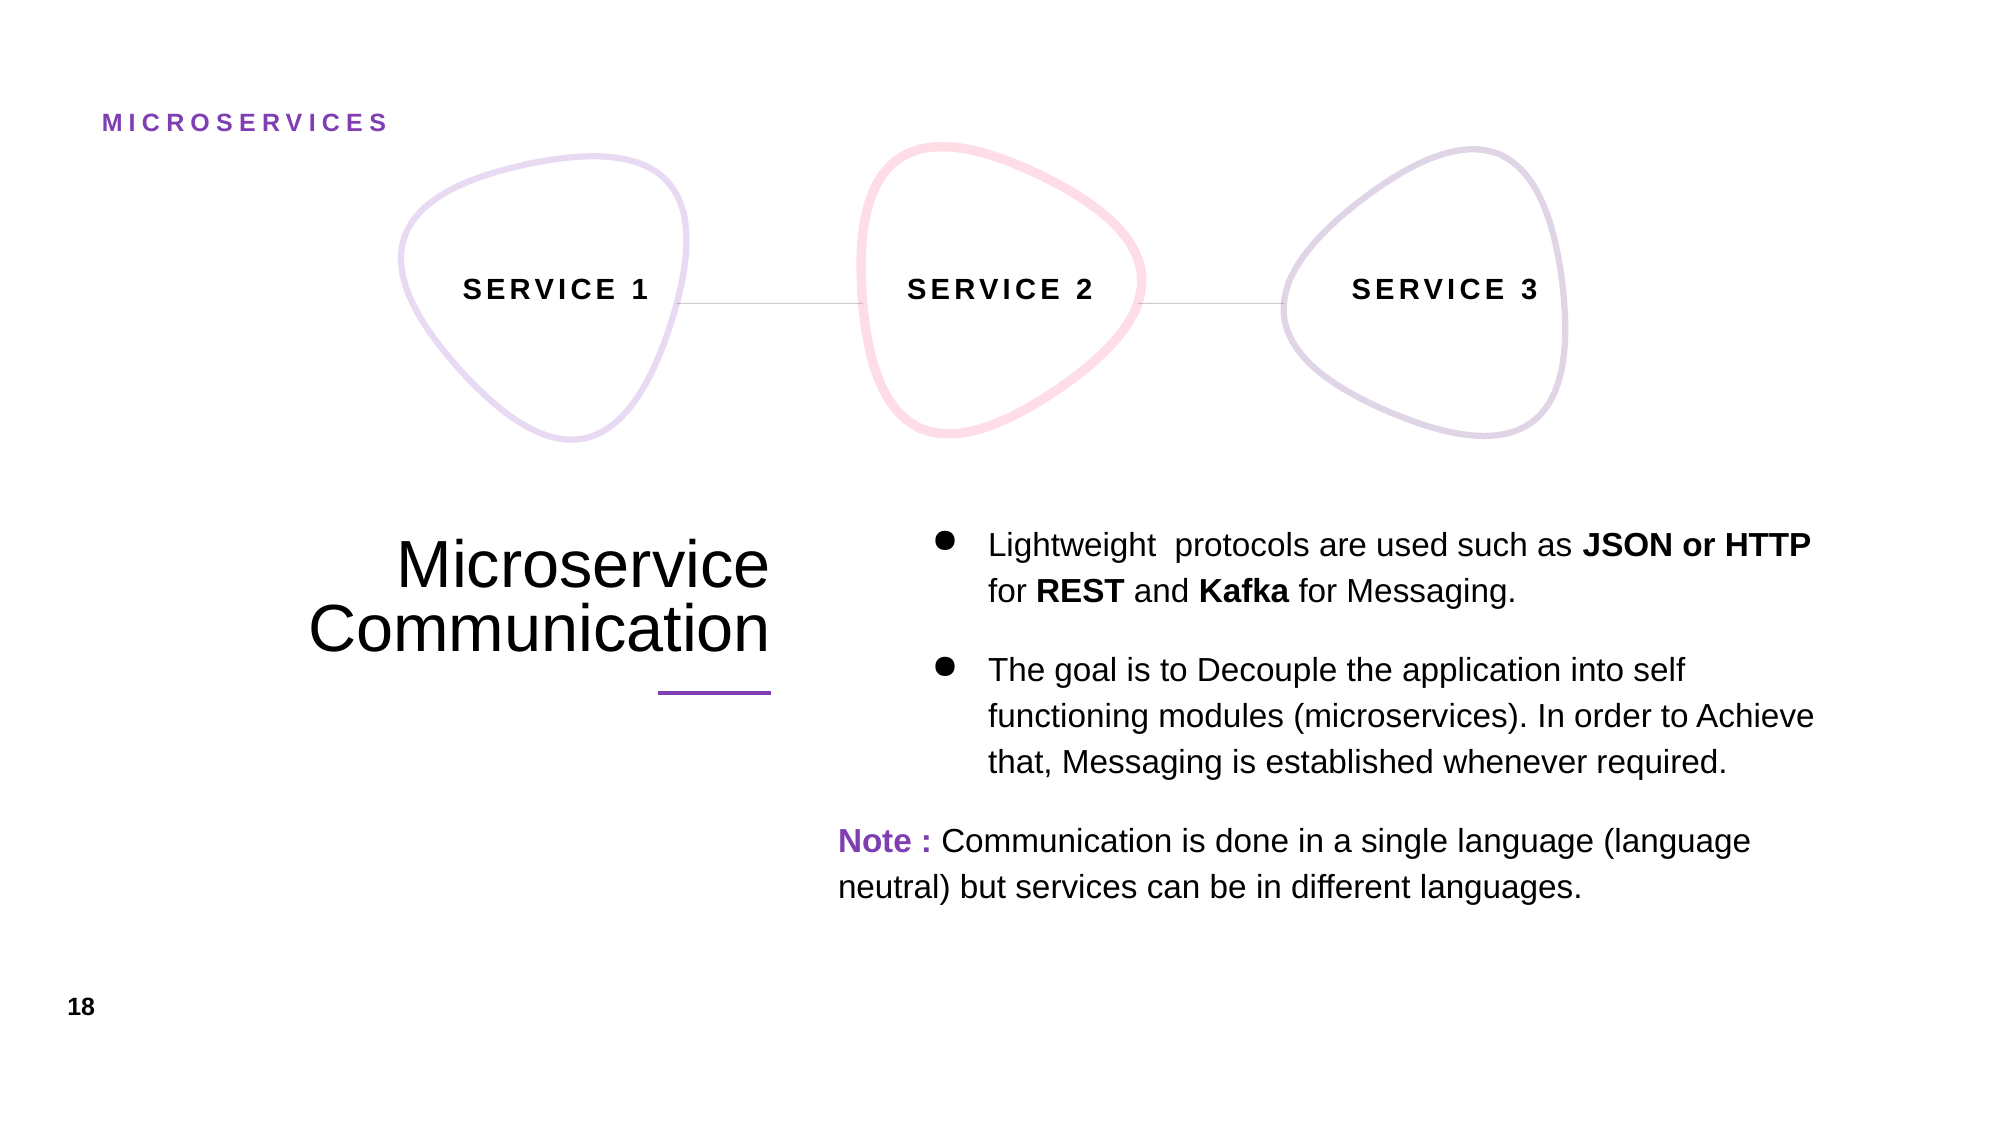

SERVICE 1
SERVICE 2
SERVICE 3
Lightweight  protocols are used such as JSON or HTTP for REST and Kafka for Messaging.
The goal is to Decouple the application into self functioning modules (microservices). In order to Achieve that, Messaging is established whenever required.
Note : Communication is done in a single language (language neutral) but services can be in different languages.

Microservice Communication